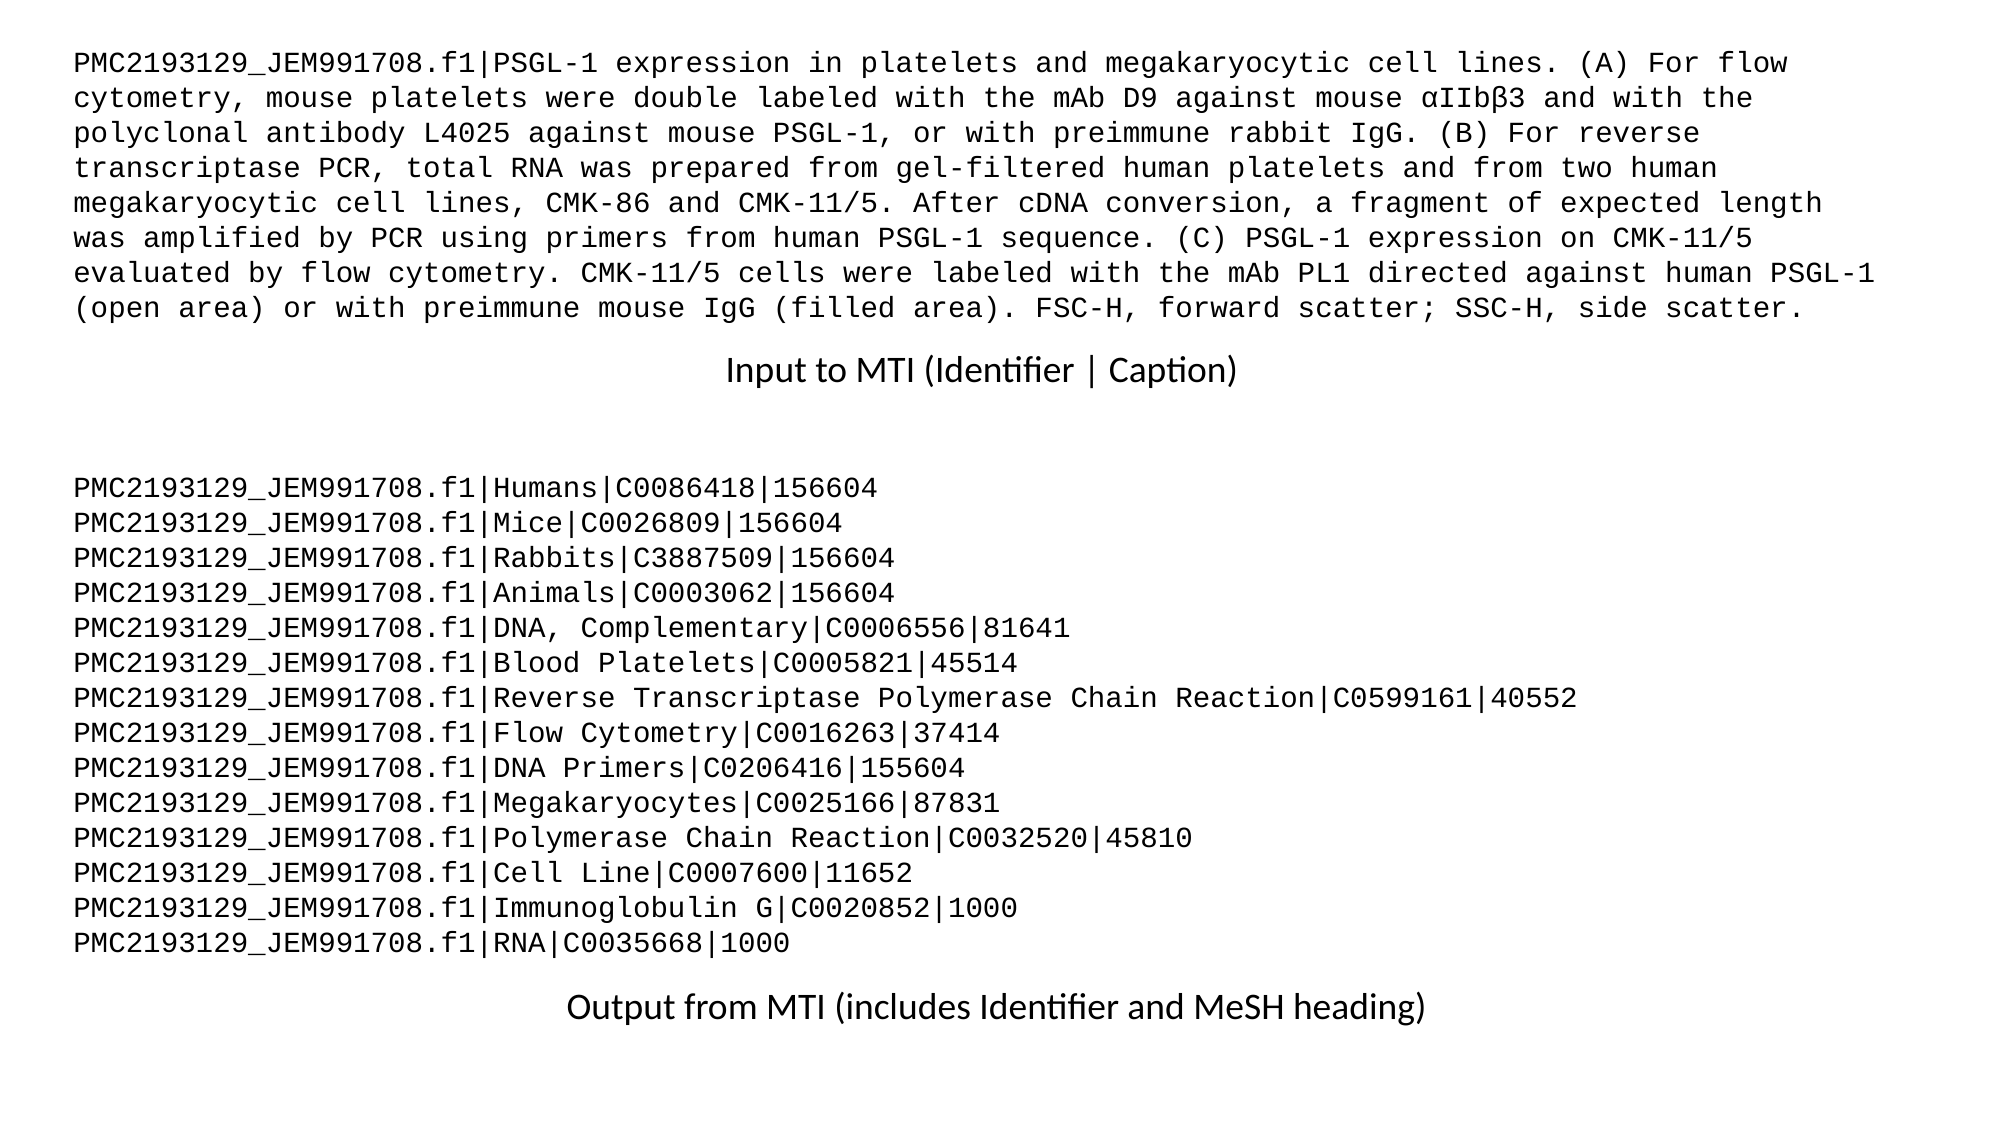

PMC2193129_JEM991708.f1|PSGL-1 expression in platelets and megakaryocytic cell lines. (A) For flow cytometry, mouse platelets were double labeled with the mAb D9 against mouse αIIbβ3 and with the polyclonal antibody L4025 against mouse PSGL-1, or with preimmune rabbit IgG. (B) For reverse transcriptase PCR, total RNA was prepared from gel-filtered human platelets and from two human megakaryocytic cell lines, CMK-86 and CMK-11/5. After cDNA conversion, a fragment of expected length was amplified by PCR using primers from human PSGL-1 sequence. (C) PSGL-1 expression on CMK-11/5 evaluated by flow cytometry. CMK-11/5 cells were labeled with the mAb PL1 directed against human PSGL-1 (open area) or with preimmune mouse IgG (filled area). FSC-H, forward scatter; SSC-H, side scatter.
Input to MTI (Identifier | Caption)
PMC2193129_JEM991708.f1|Humans|C0086418|156604
PMC2193129_JEM991708.f1|Mice|C0026809|156604
PMC2193129_JEM991708.f1|Rabbits|C3887509|156604
PMC2193129_JEM991708.f1|Animals|C0003062|156604
PMC2193129_JEM991708.f1|DNA, Complementary|C0006556|81641
PMC2193129_JEM991708.f1|Blood Platelets|C0005821|45514
PMC2193129_JEM991708.f1|Reverse Transcriptase Polymerase Chain Reaction|C0599161|40552
PMC2193129_JEM991708.f1|Flow Cytometry|C0016263|37414
PMC2193129_JEM991708.f1|DNA Primers|C0206416|155604
PMC2193129_JEM991708.f1|Megakaryocytes|C0025166|87831
PMC2193129_JEM991708.f1|Polymerase Chain Reaction|C0032520|45810
PMC2193129_JEM991708.f1|Cell Line|C0007600|11652
PMC2193129_JEM991708.f1|Immunoglobulin G|C0020852|1000
PMC2193129_JEM991708.f1|RNA|C0035668|1000
Output from MTI (includes Identifier and MeSH heading)